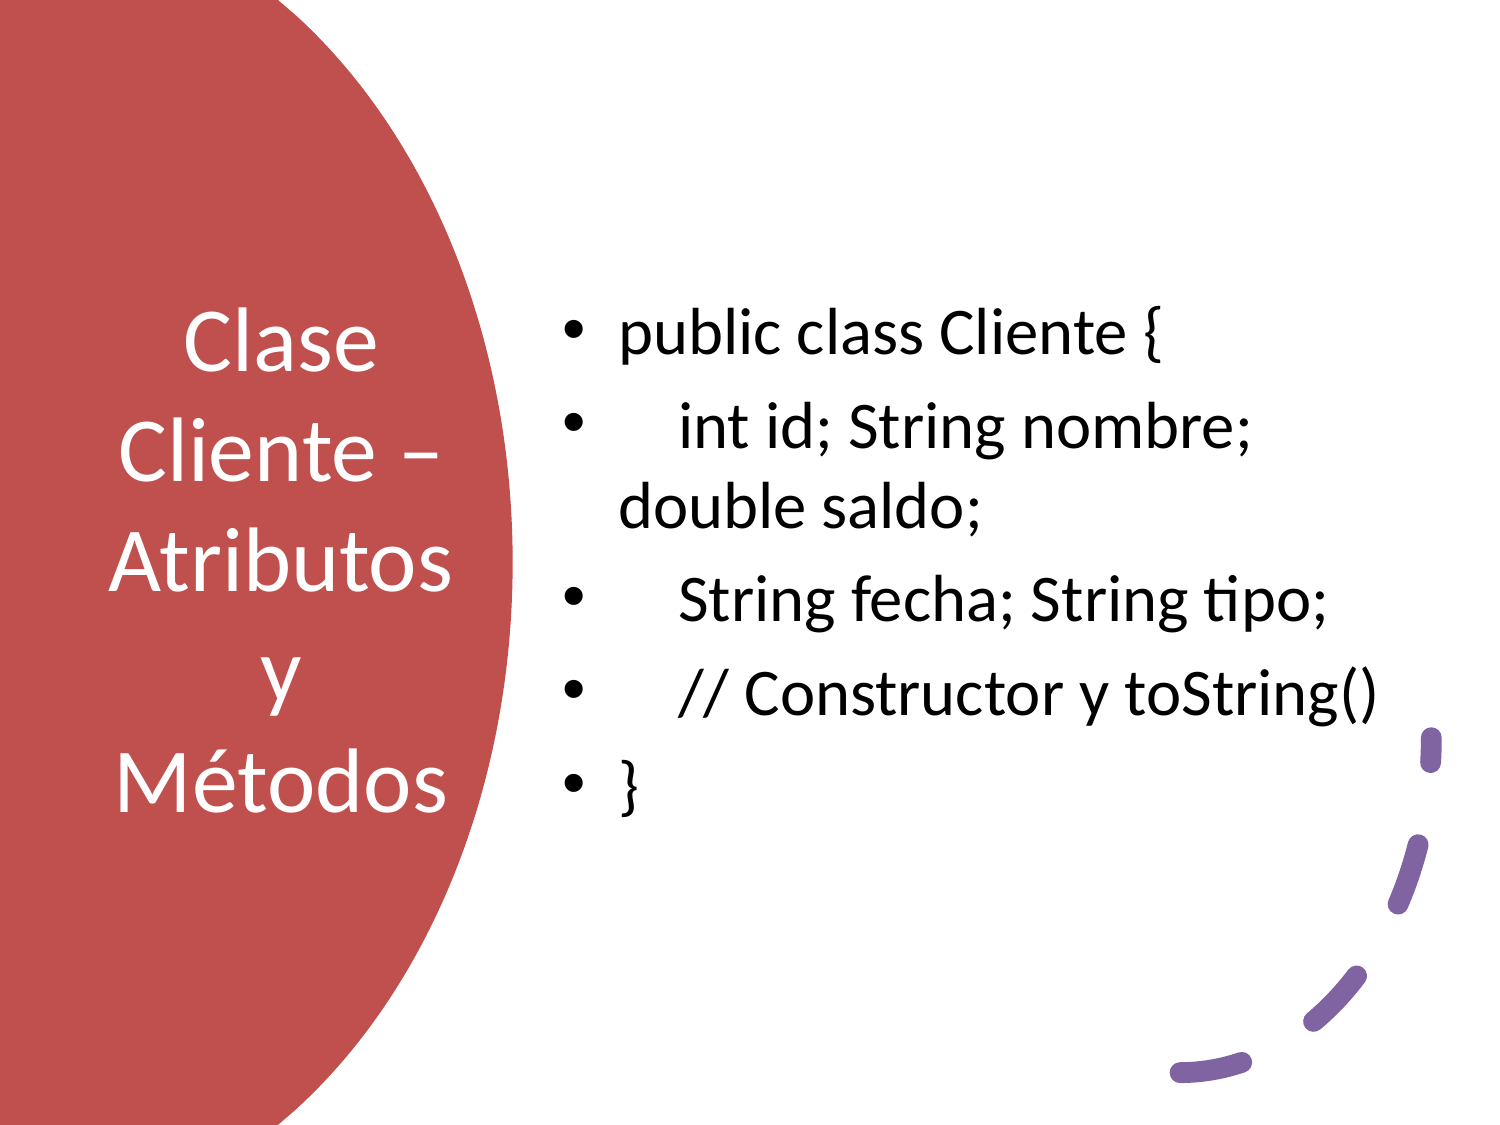

public class Cliente {
    int id; String nombre; double saldo;
    String fecha; String tipo;
    // Constructor y toString()
}
# Clase Cliente – Atributos y Métodos